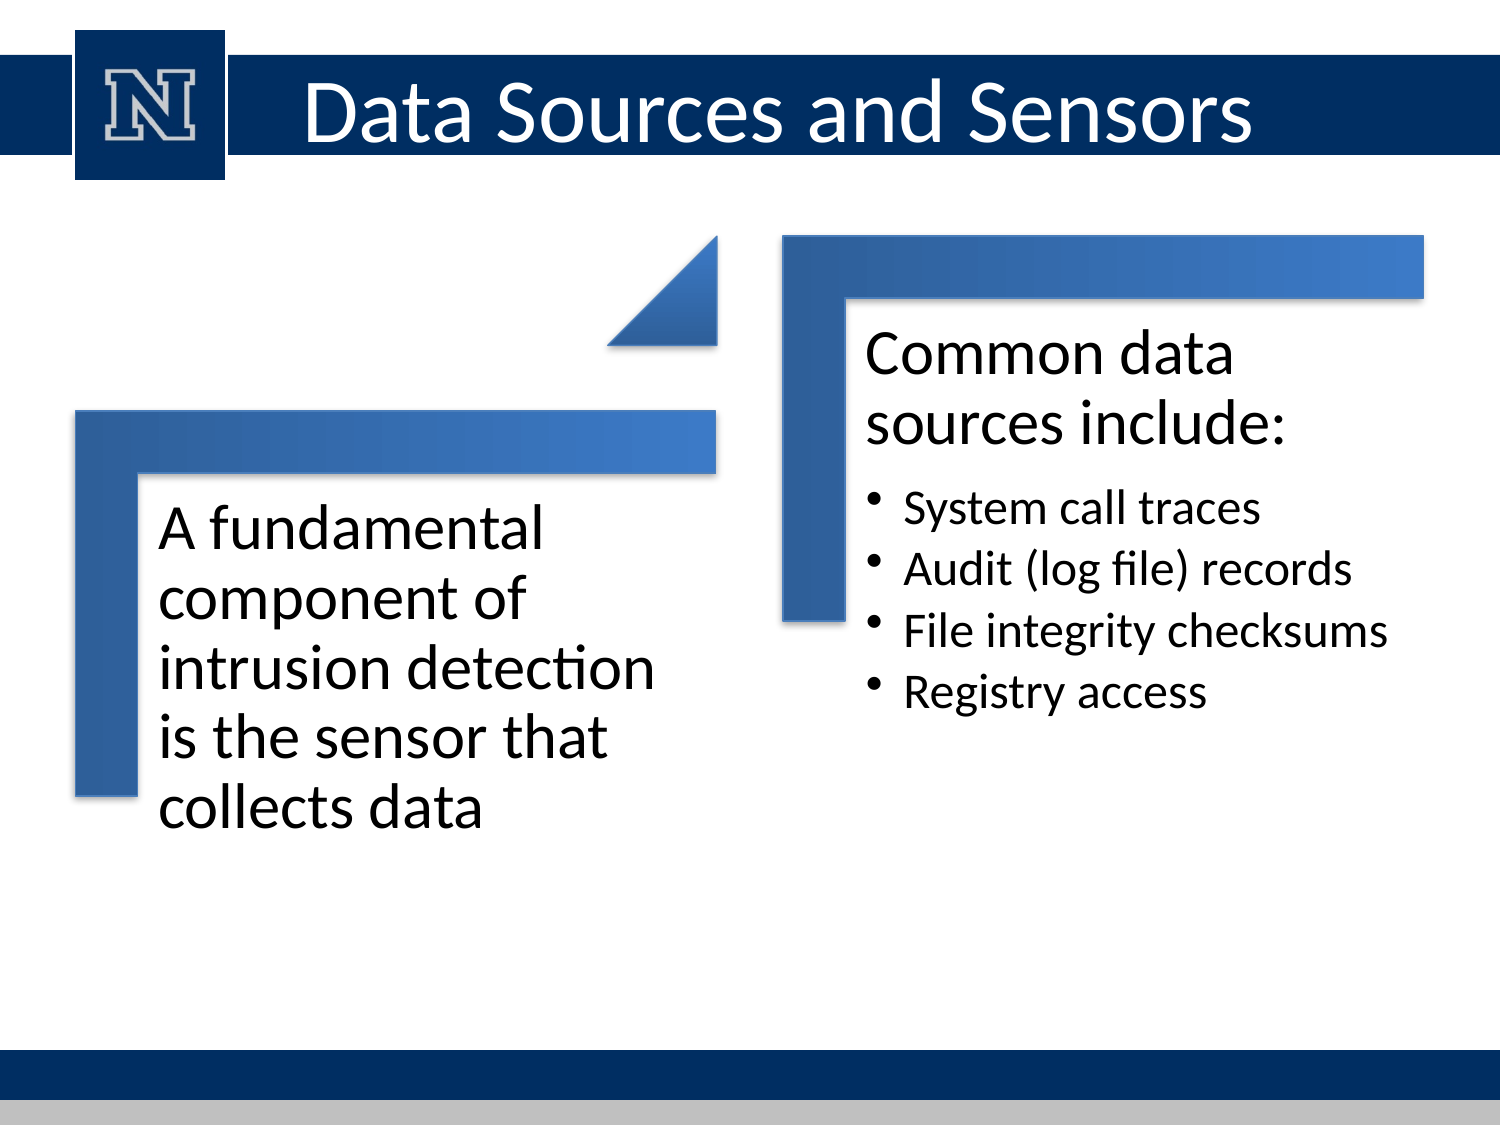

# Data Sources and Sensors

Common data sources include:
System call traces
Audit (log file) records
File integrity checksums
Registry access
A fundamental component of intrusion detection is the sensor that collects data